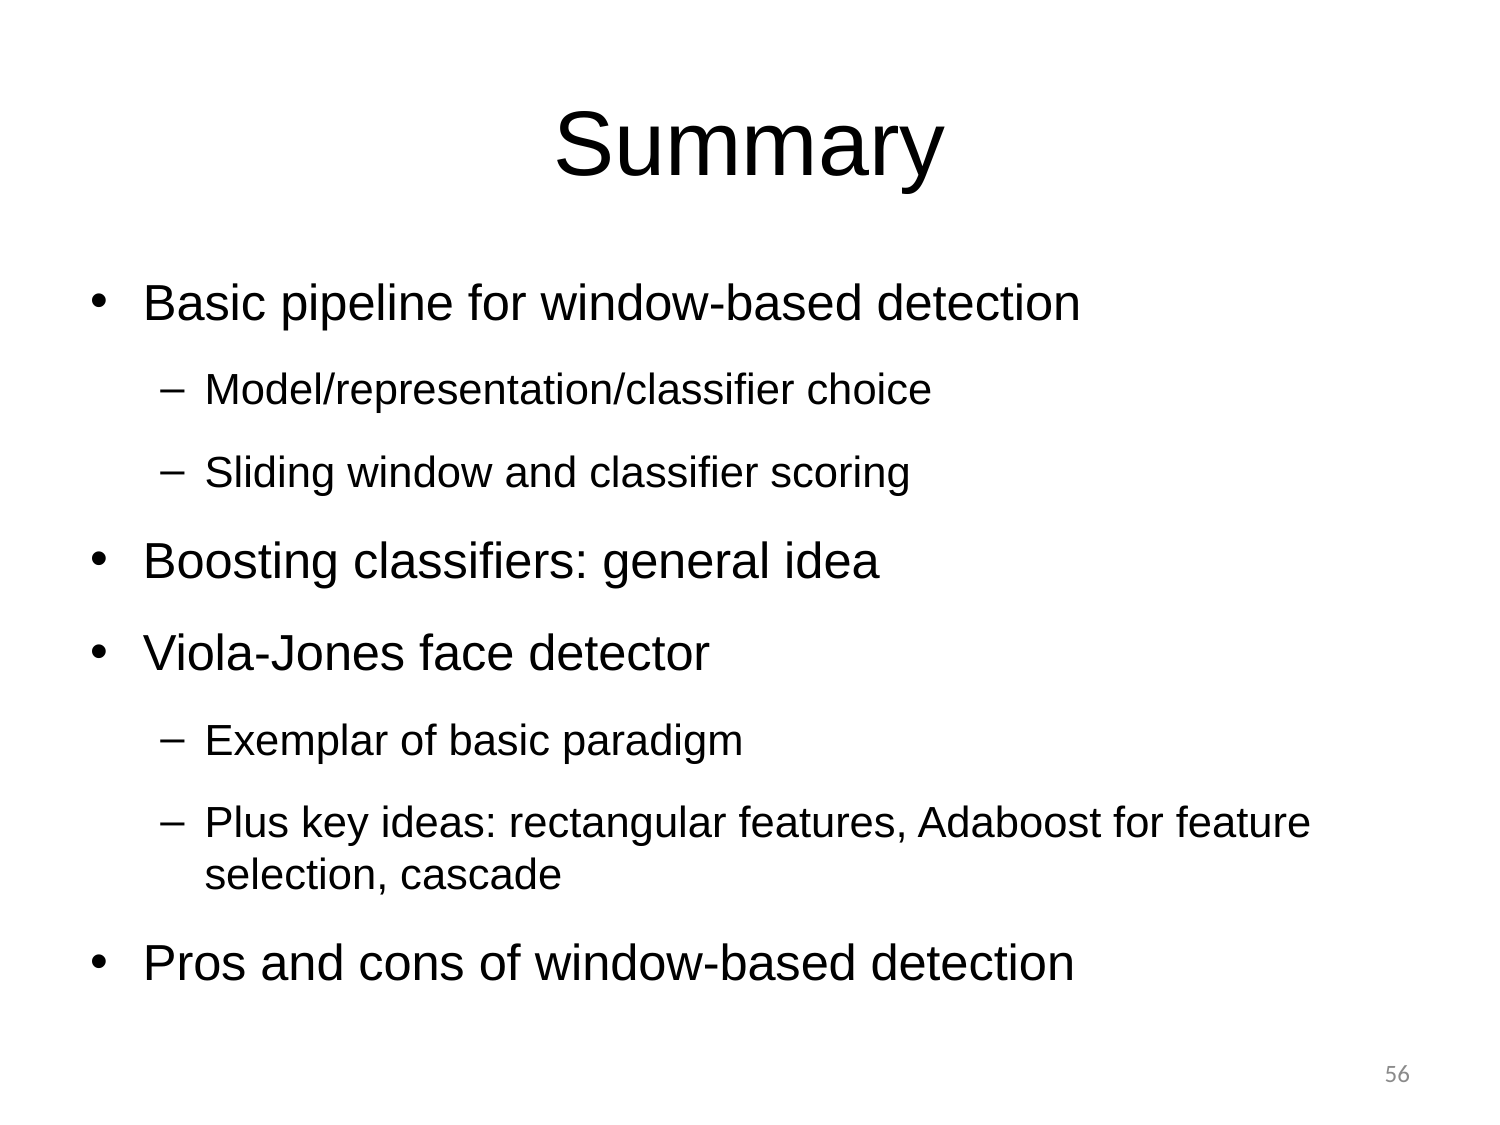

# Summary
Basic pipeline for window-based detection
Model/representation/classifier choice
Sliding window and classifier scoring
Boosting classifiers: general idea
Viola-Jones face detector
Exemplar of basic paradigm
Plus key ideas: rectangular features, Adaboost for feature selection, cascade
Pros and cons of window-based detection
56